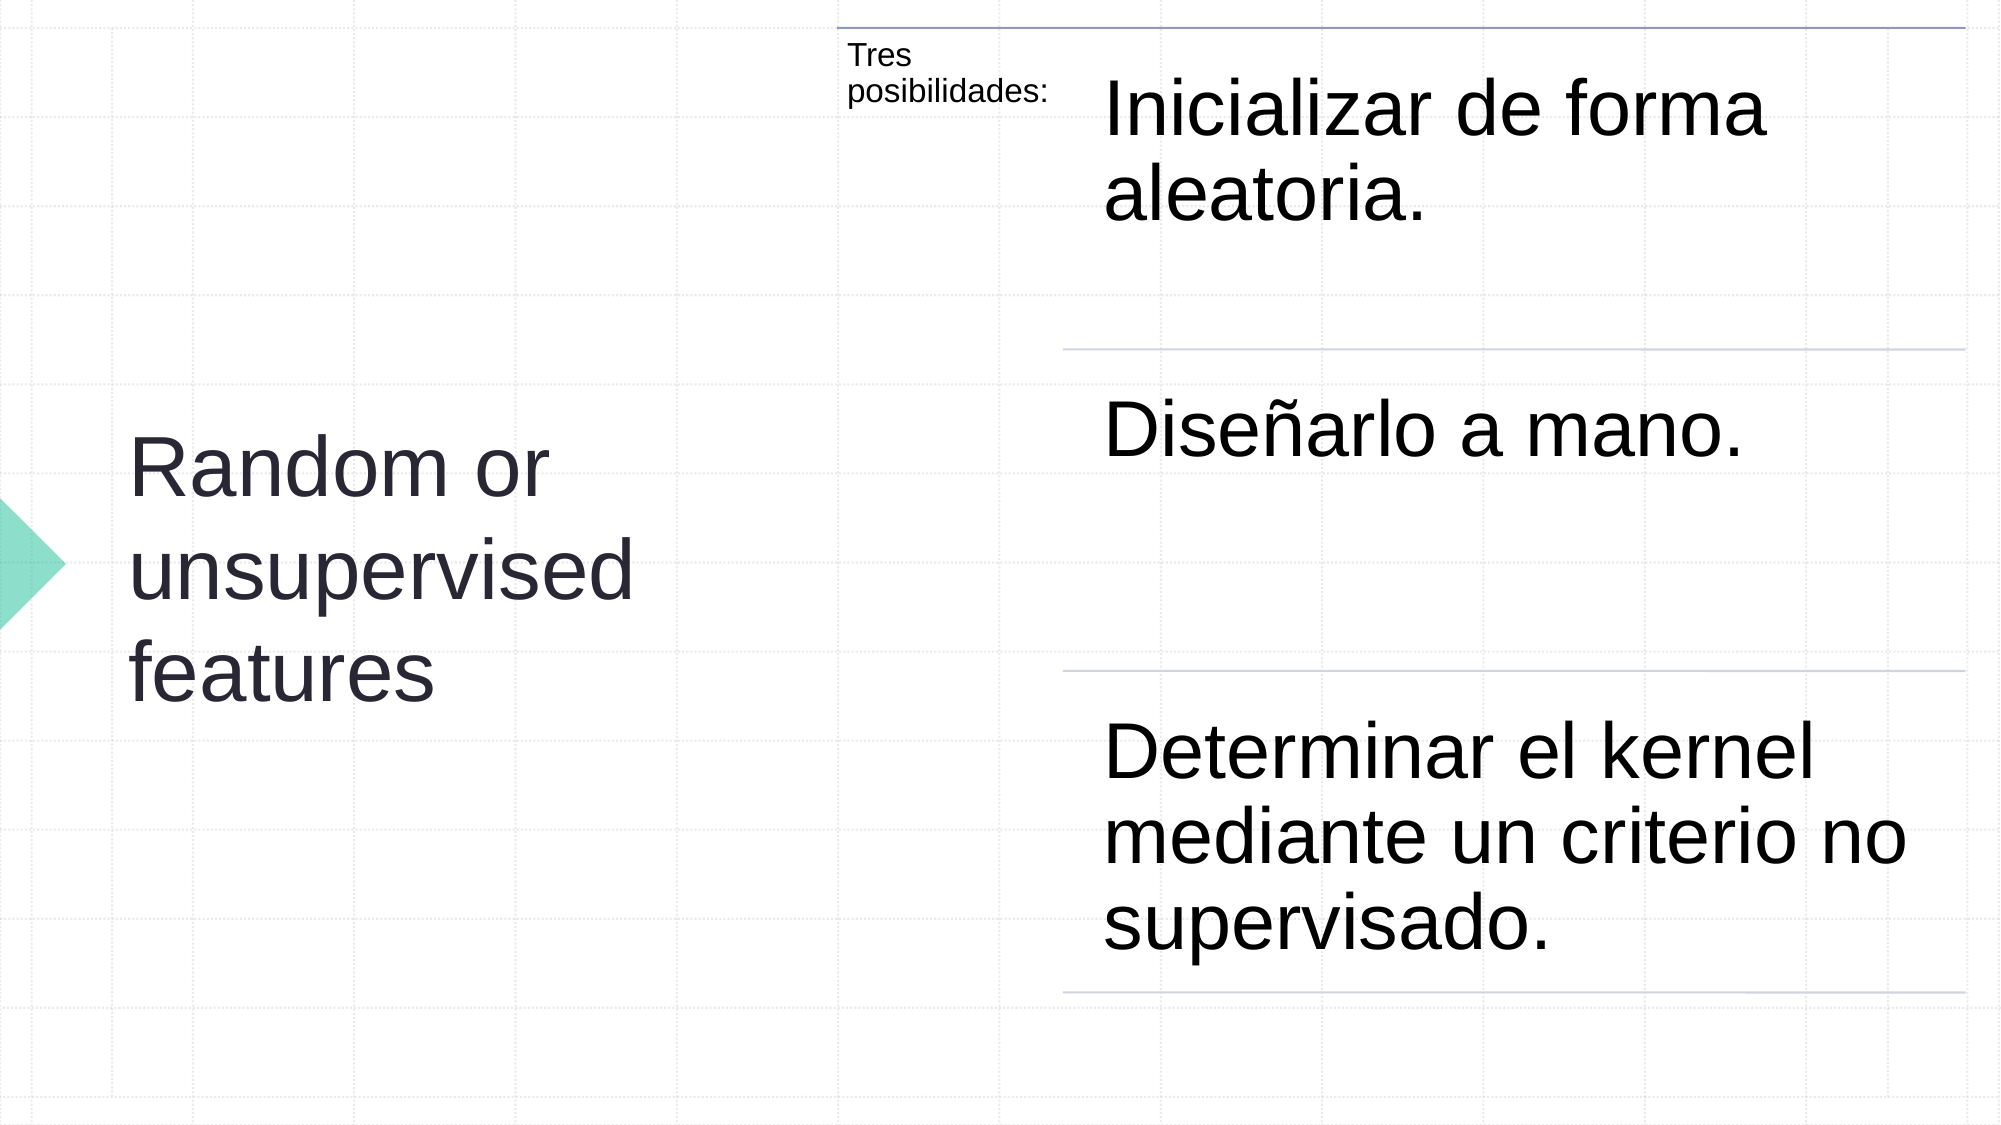

Tres posibilidades:
Inicializar de forma aleatoria.
Diseñarlo a mano.
Determinar el kernel mediante un criterio no supervisado.
# Random or unsupervised features